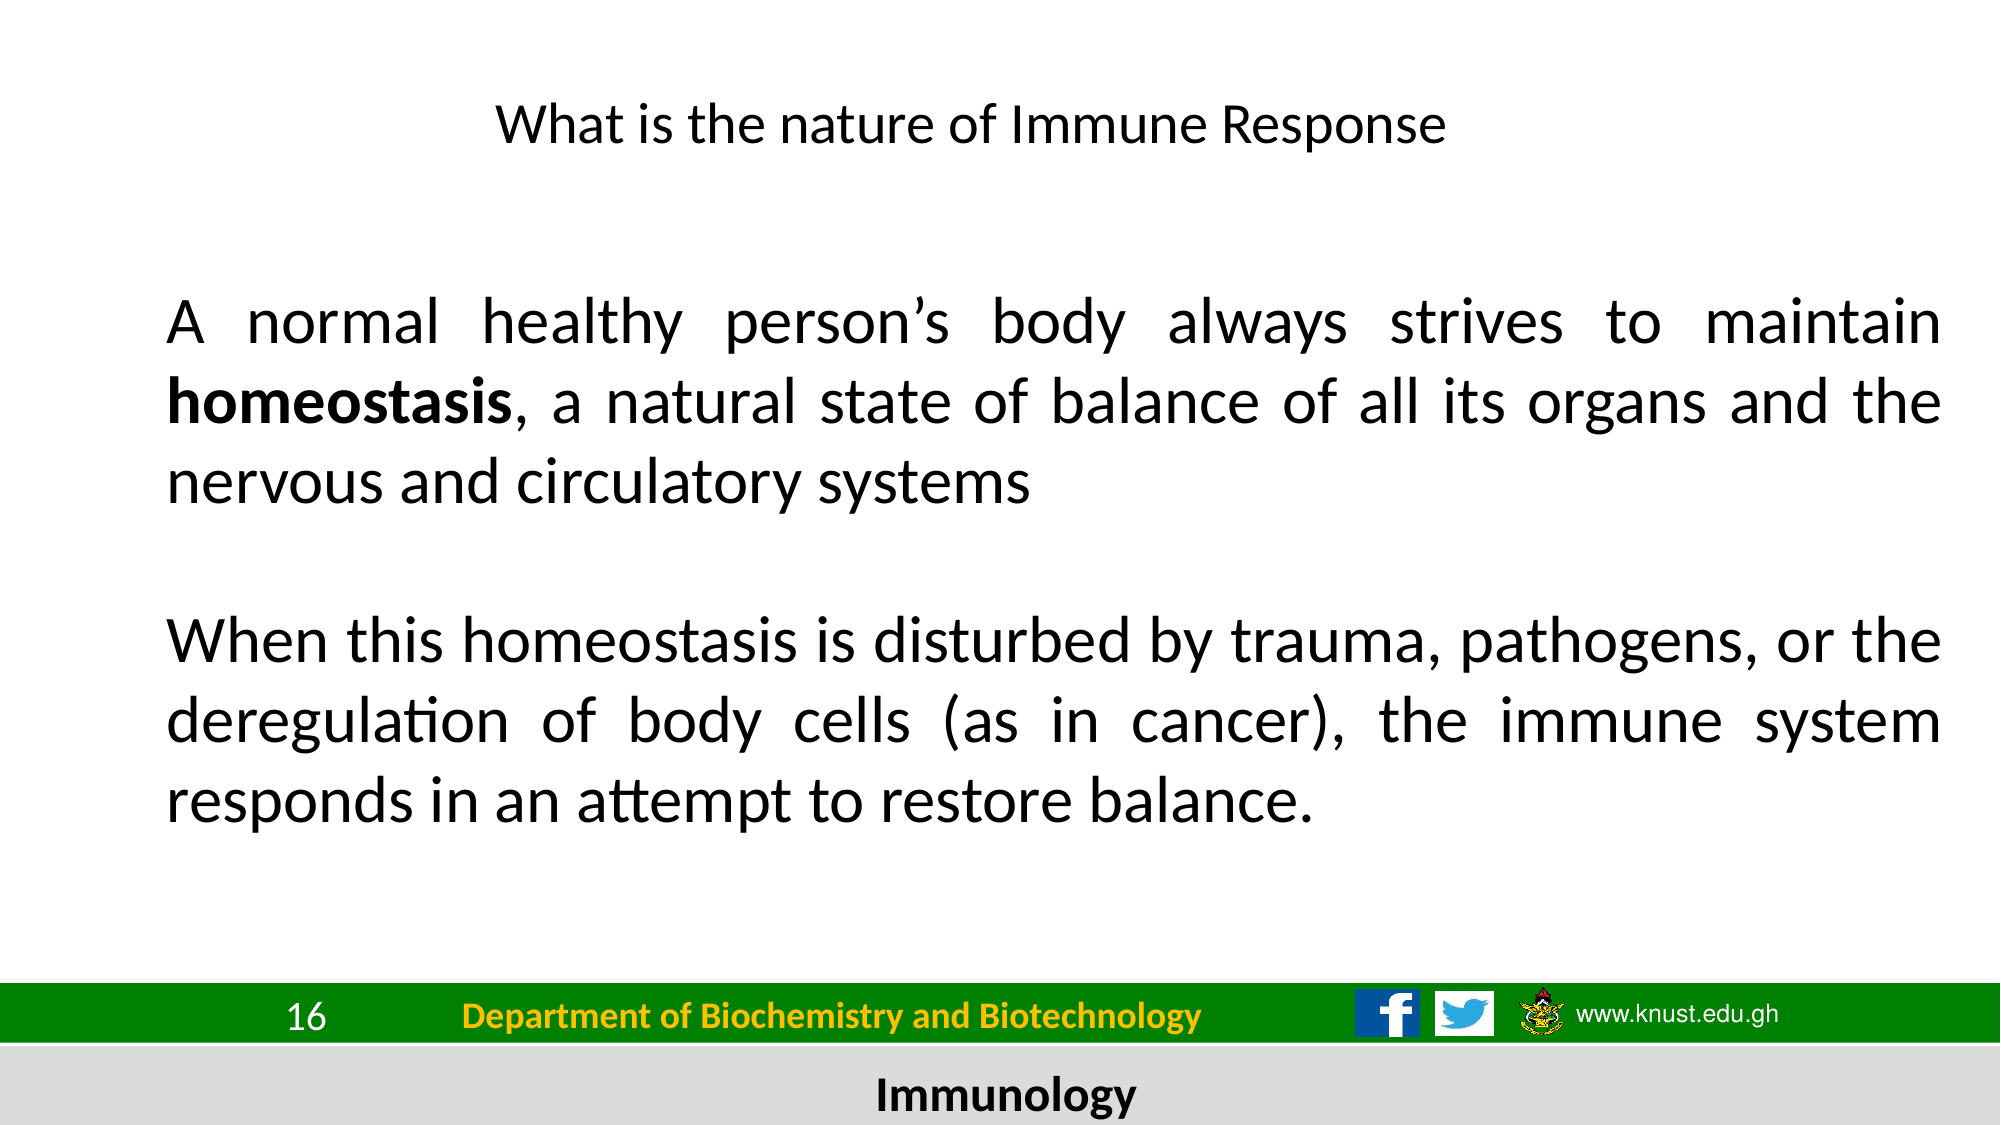

# What is the nature of Immune Response

A normal healthy person’s body always strives to maintain homeostasis, a natural state of balance of all its organs and the nervous and circulatory systems

When this homeostasis is disturbed by trauma, pathogens, or the deregulation of body cells (as in cancer), the immune system responds in an attempt to restore balance.
Department of Biochemistry and Biotechnology
16
Immunology